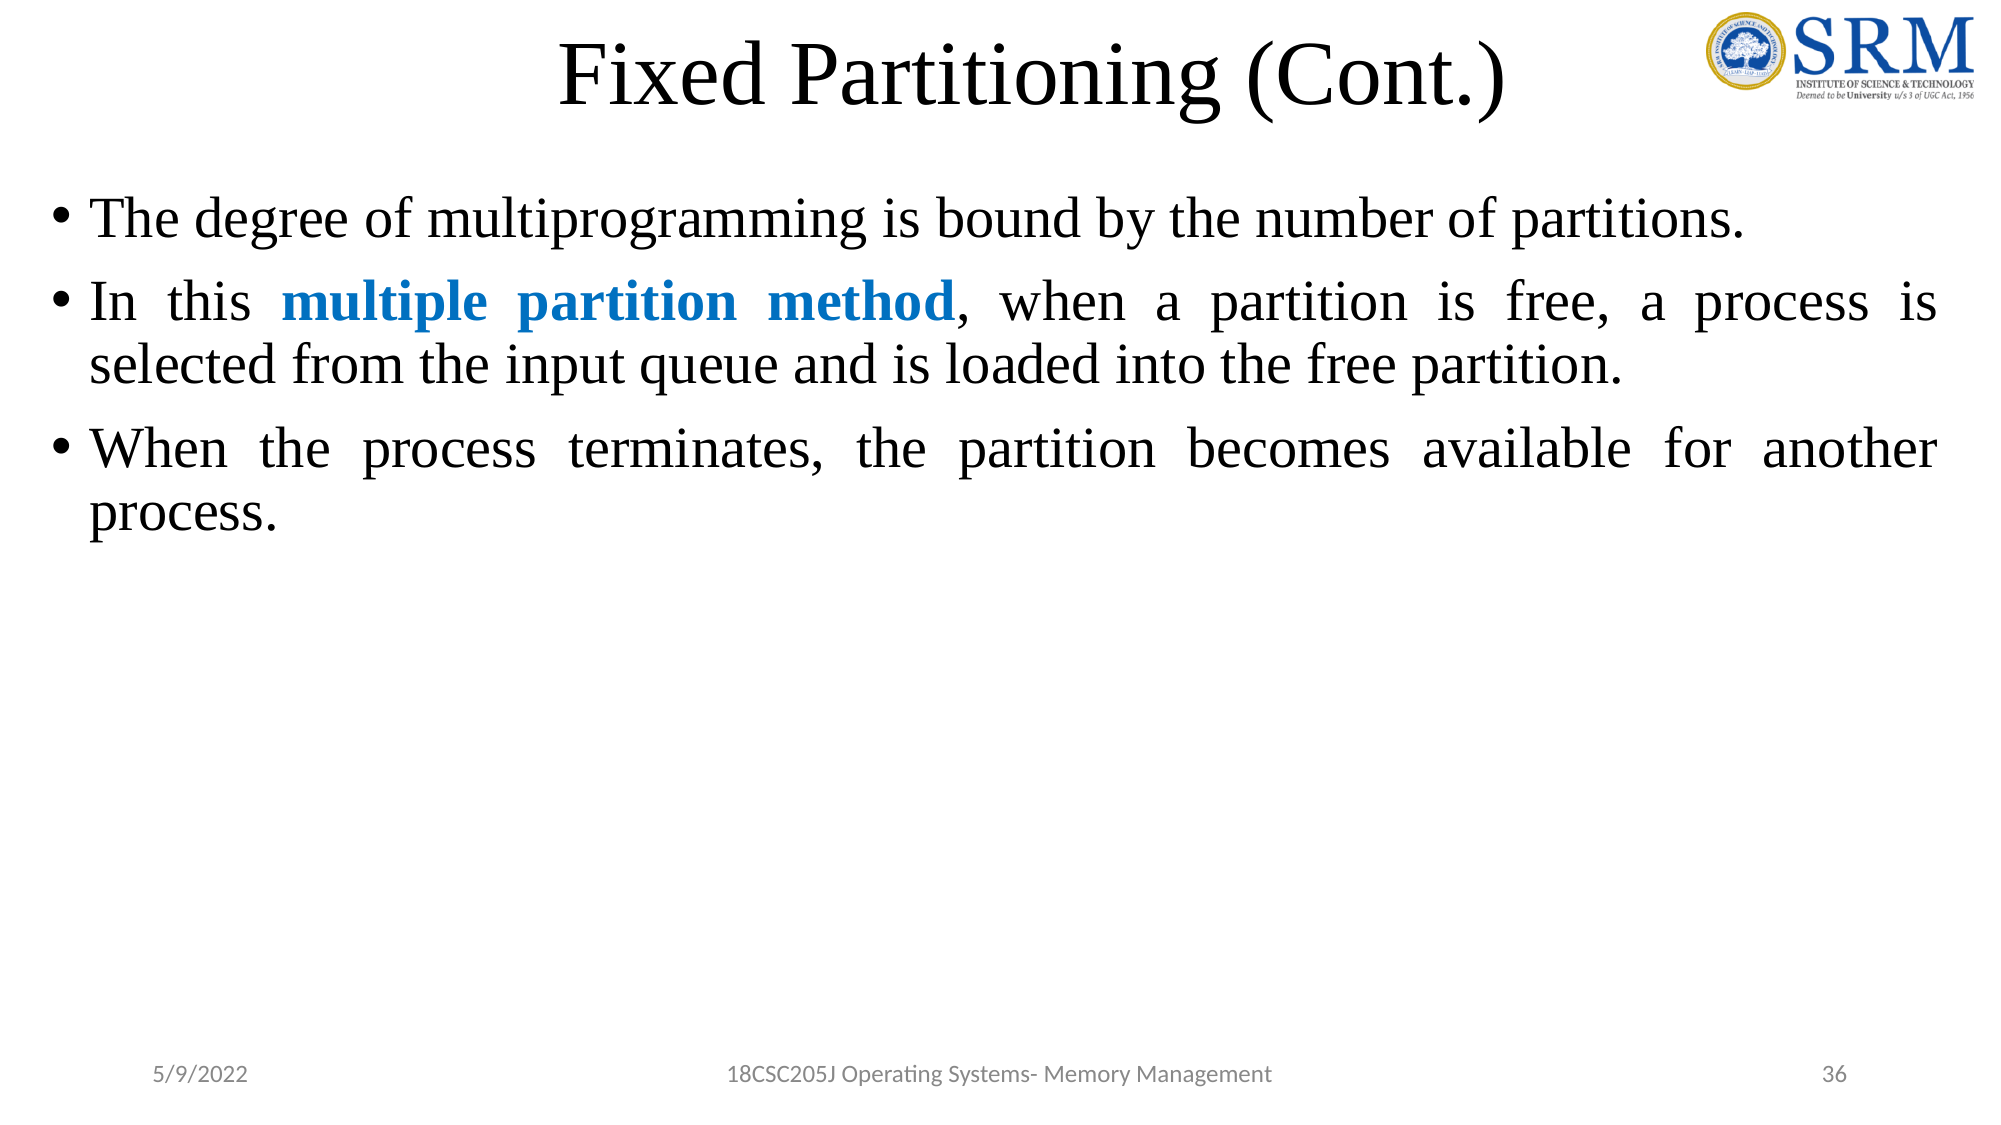

# Fixed Partitioning (Cont.)
The degree of multiprogramming is bound by the number of partitions.
In this multiple partition method, when a partition is free, a process is selected from the input queue and is loaded into the free partition.
When the process terminates, the partition becomes available for another process.

5/9/2022
18CSC205J Operating Systems- Memory Management
36